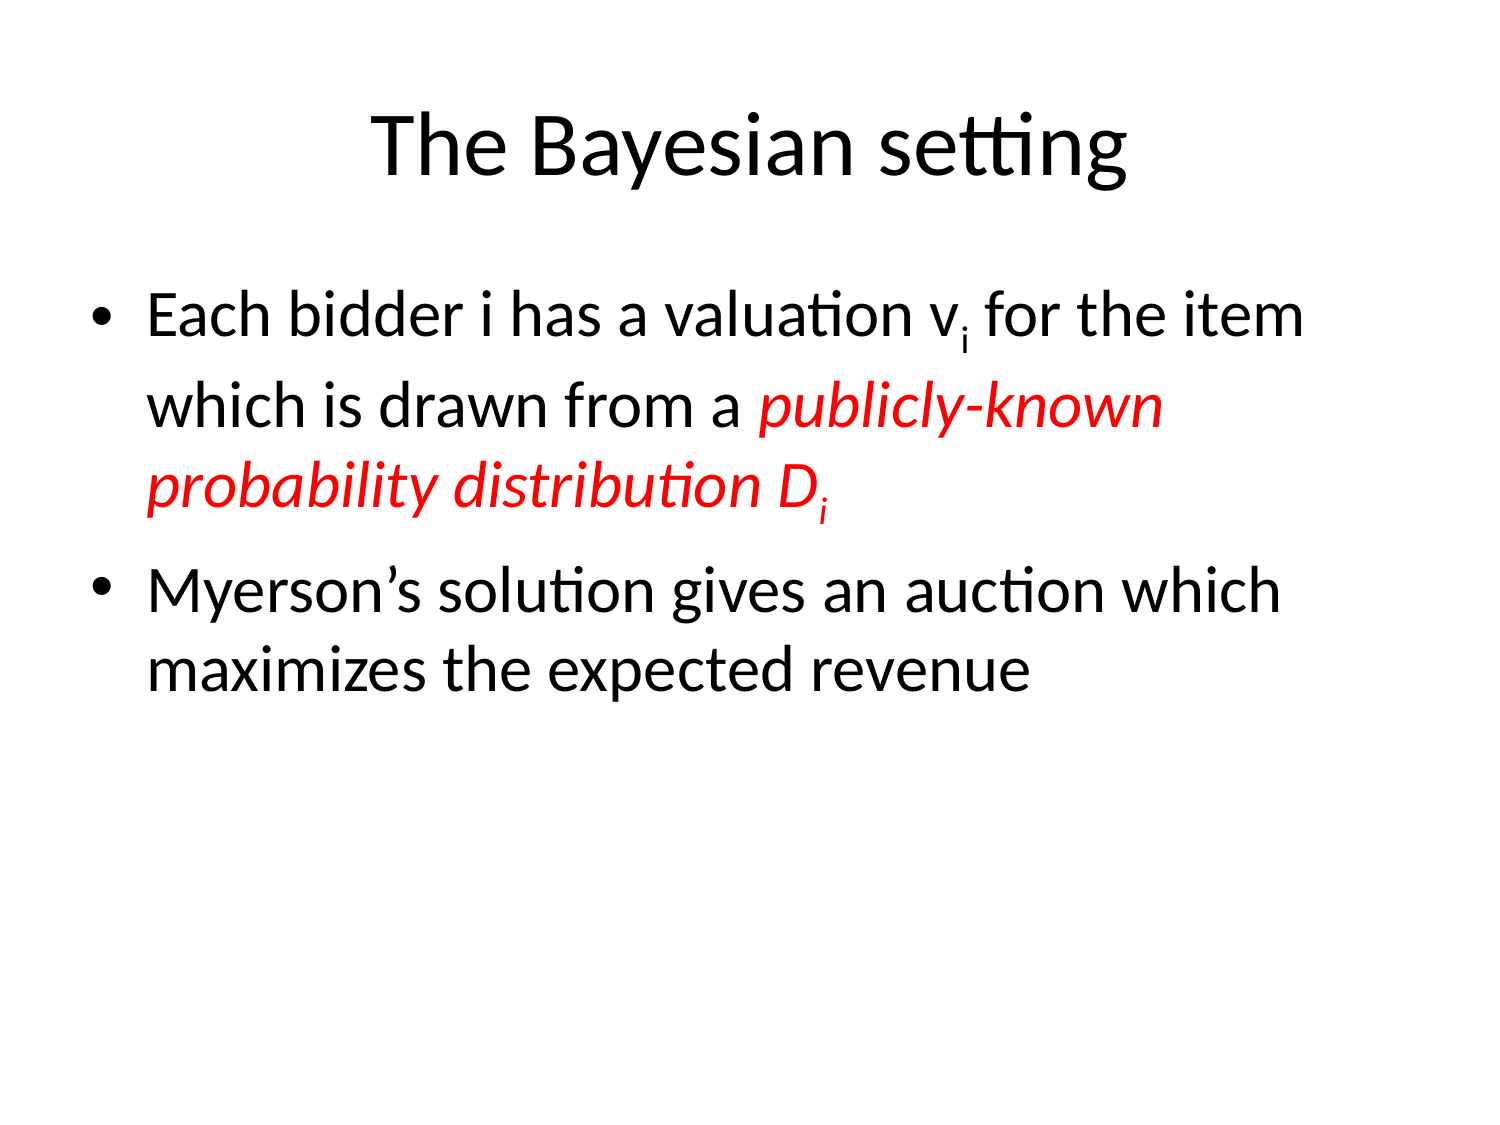

# The Bayesian setting
Each bidder i has a valuation vi for the item which is drawn from a publicly-known probability distribution Di
Myerson’s solution gives an auction which maximizes the expected revenue